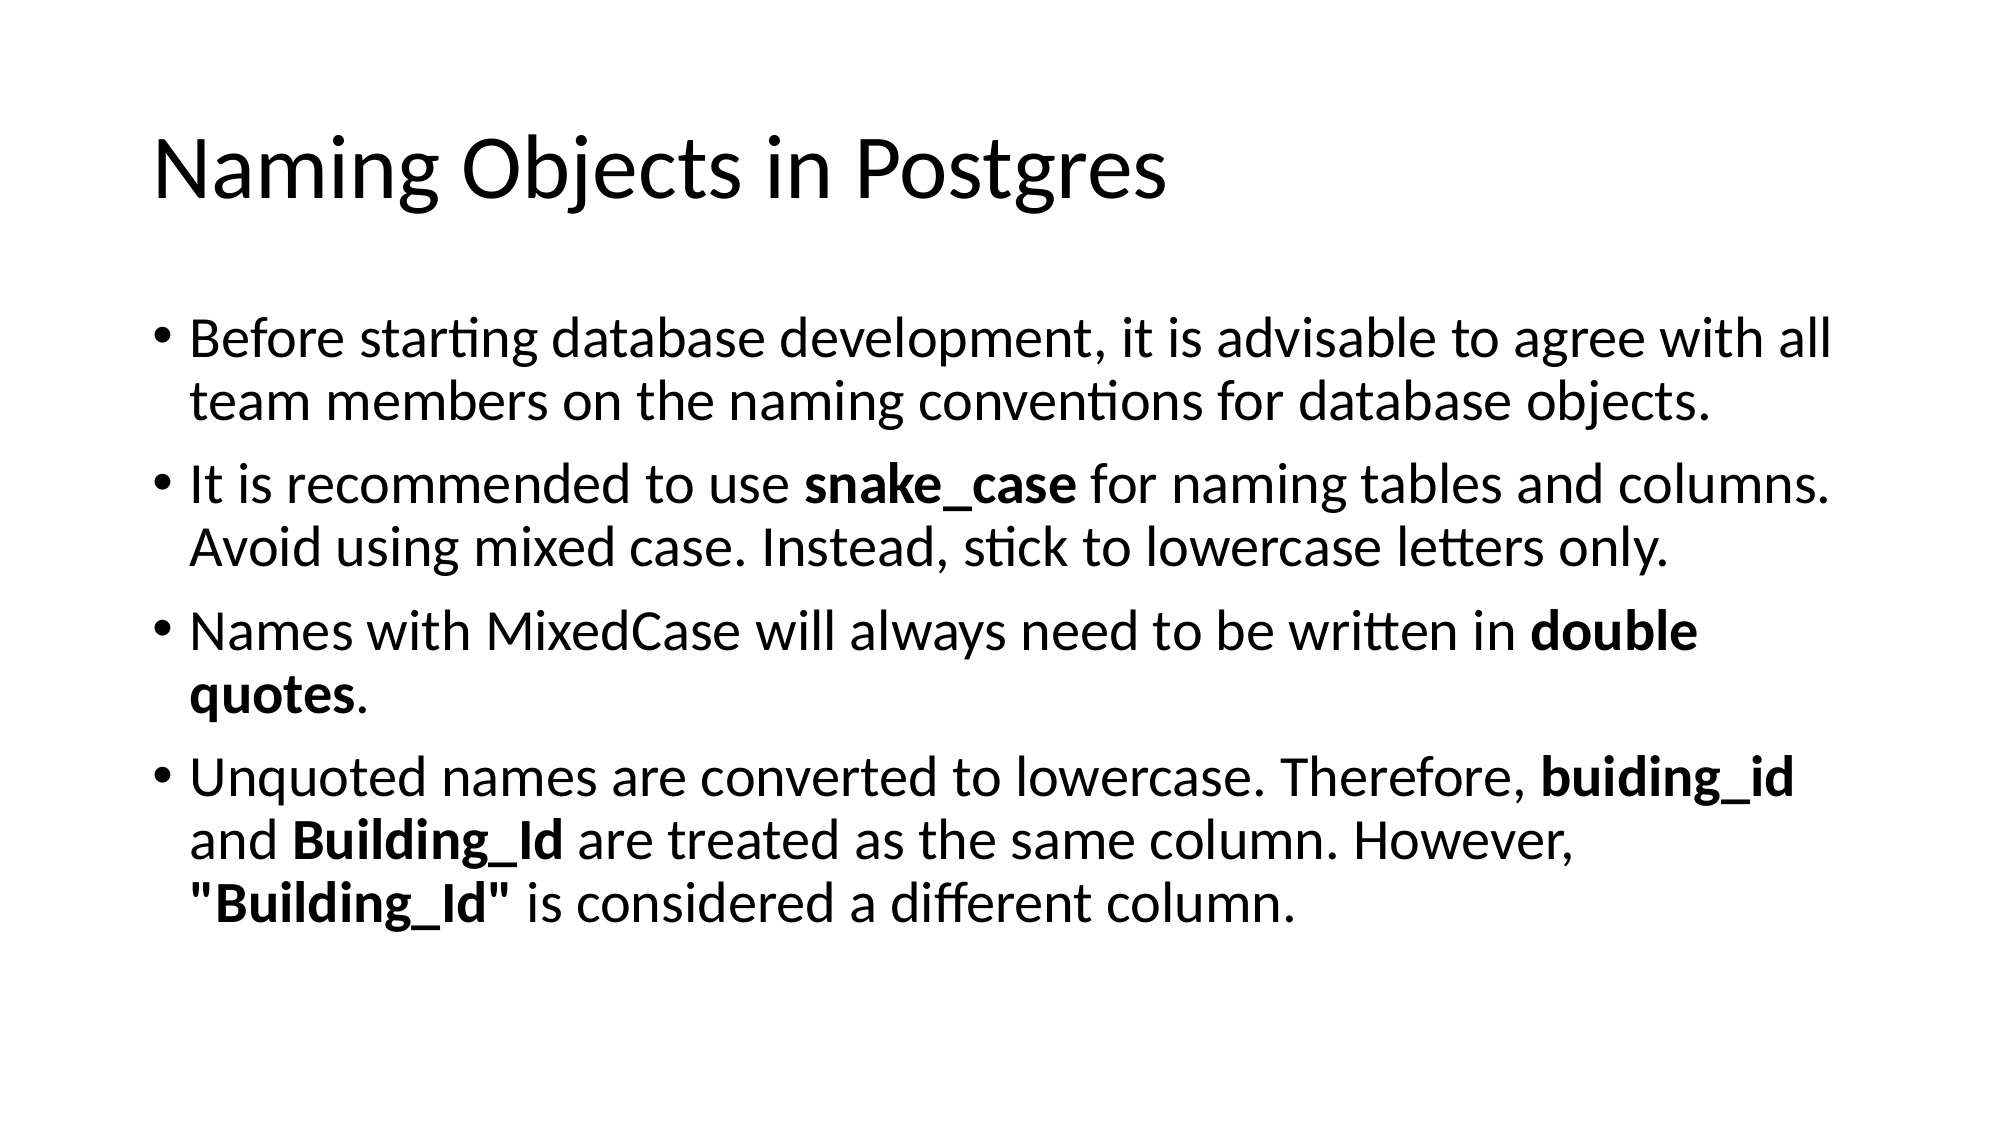

# Naming Objects in Postgres
Before starting database development, it is advisable to agree with all team members on the naming conventions for database objects.
It is recommended to use snake_case for naming tables and columns. Avoid using mixed case. Instead, stick to lowercase letters only.
Names with MixedCase will always need to be written in double quotes.
Unquoted names are converted to lowercase. Therefore, buiding_id and Building_Id are treated as the same column. However, "Building_Id" is considered a different column.